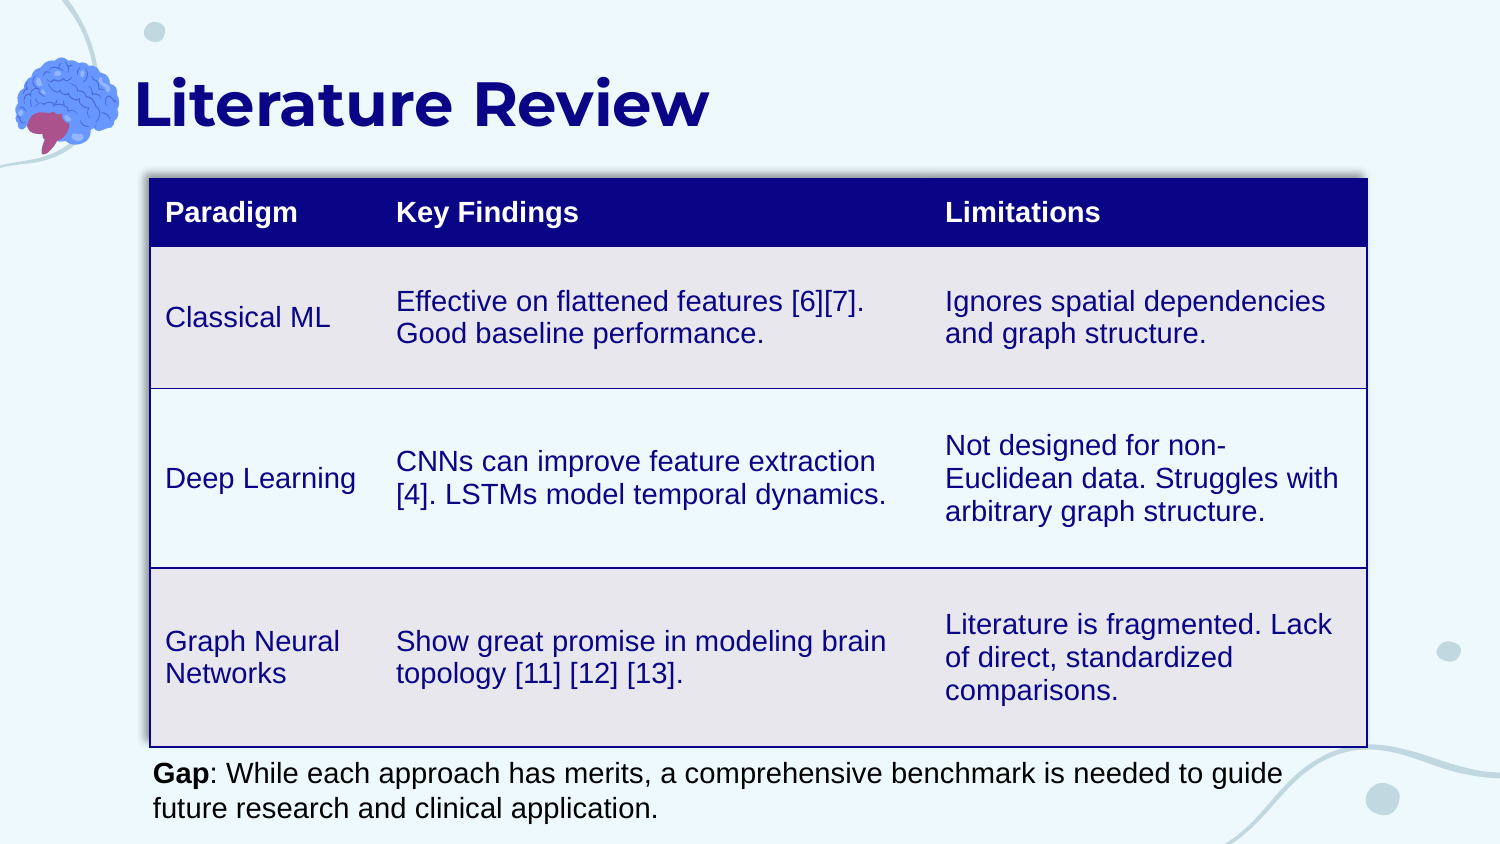

# Literature Review

| Paradigm | Key Findings | Limitations |
| --- | --- | --- |
| Classical ML | Effective on flattened features [6][7]. Good baseline performance. | Ignores spatial dependencies and graph structure. |
| Deep Learning | CNNs can improve feature extraction [4]. LSTMs model temporal dynamics. | Not designed for non-Euclidean data. Struggles with arbitrary graph structure. |
| Graph Neural Networks | Show great promise in modeling brain topology [11] [12] [13]. | Literature is fragmented. Lack of direct, standardized comparisons. |
Gap: While each approach has merits, a comprehensive benchmark is needed to guide future research and clinical application.